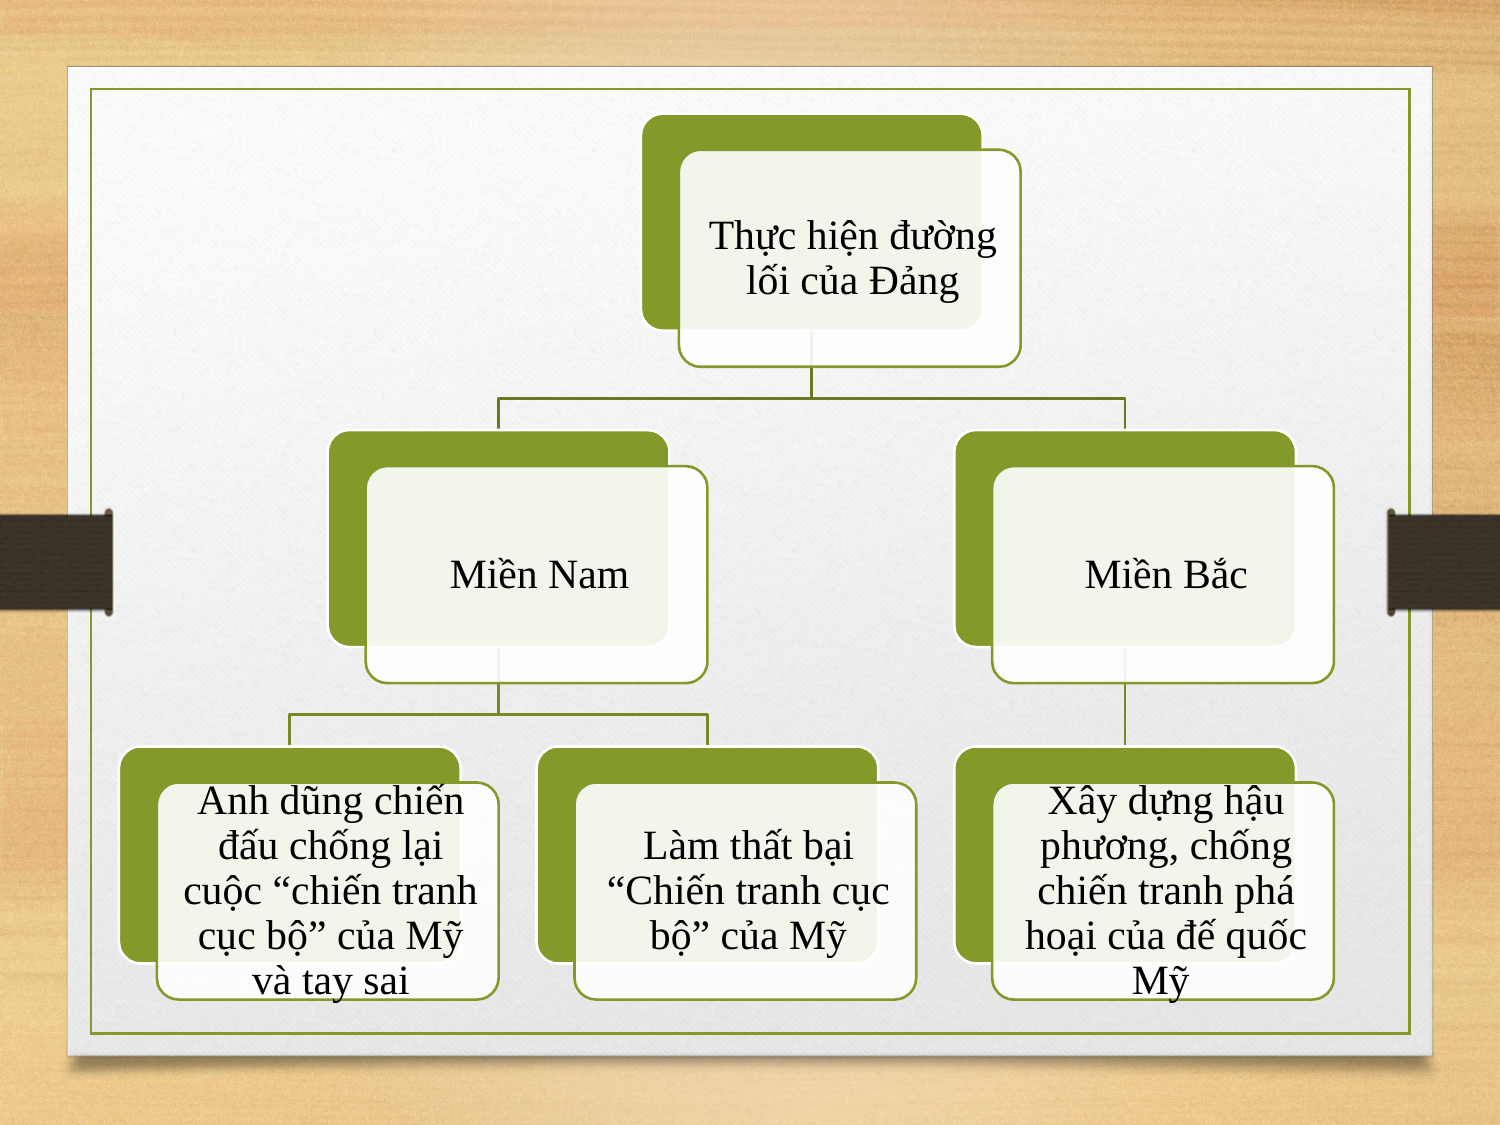

Thực hiện đường lối của Đảng
Miền Nam
Anh dũng chiến đấu chống lại cuộc “chiến tranh cục bộ” của Mỹ và tay sai
Làm thất bại “Chiến tranh cục bộ” của Mỹ
Miền Bắc
Xây dựng hậu phương, chống chiến tranh phá hoại của đế quốc Mỹ